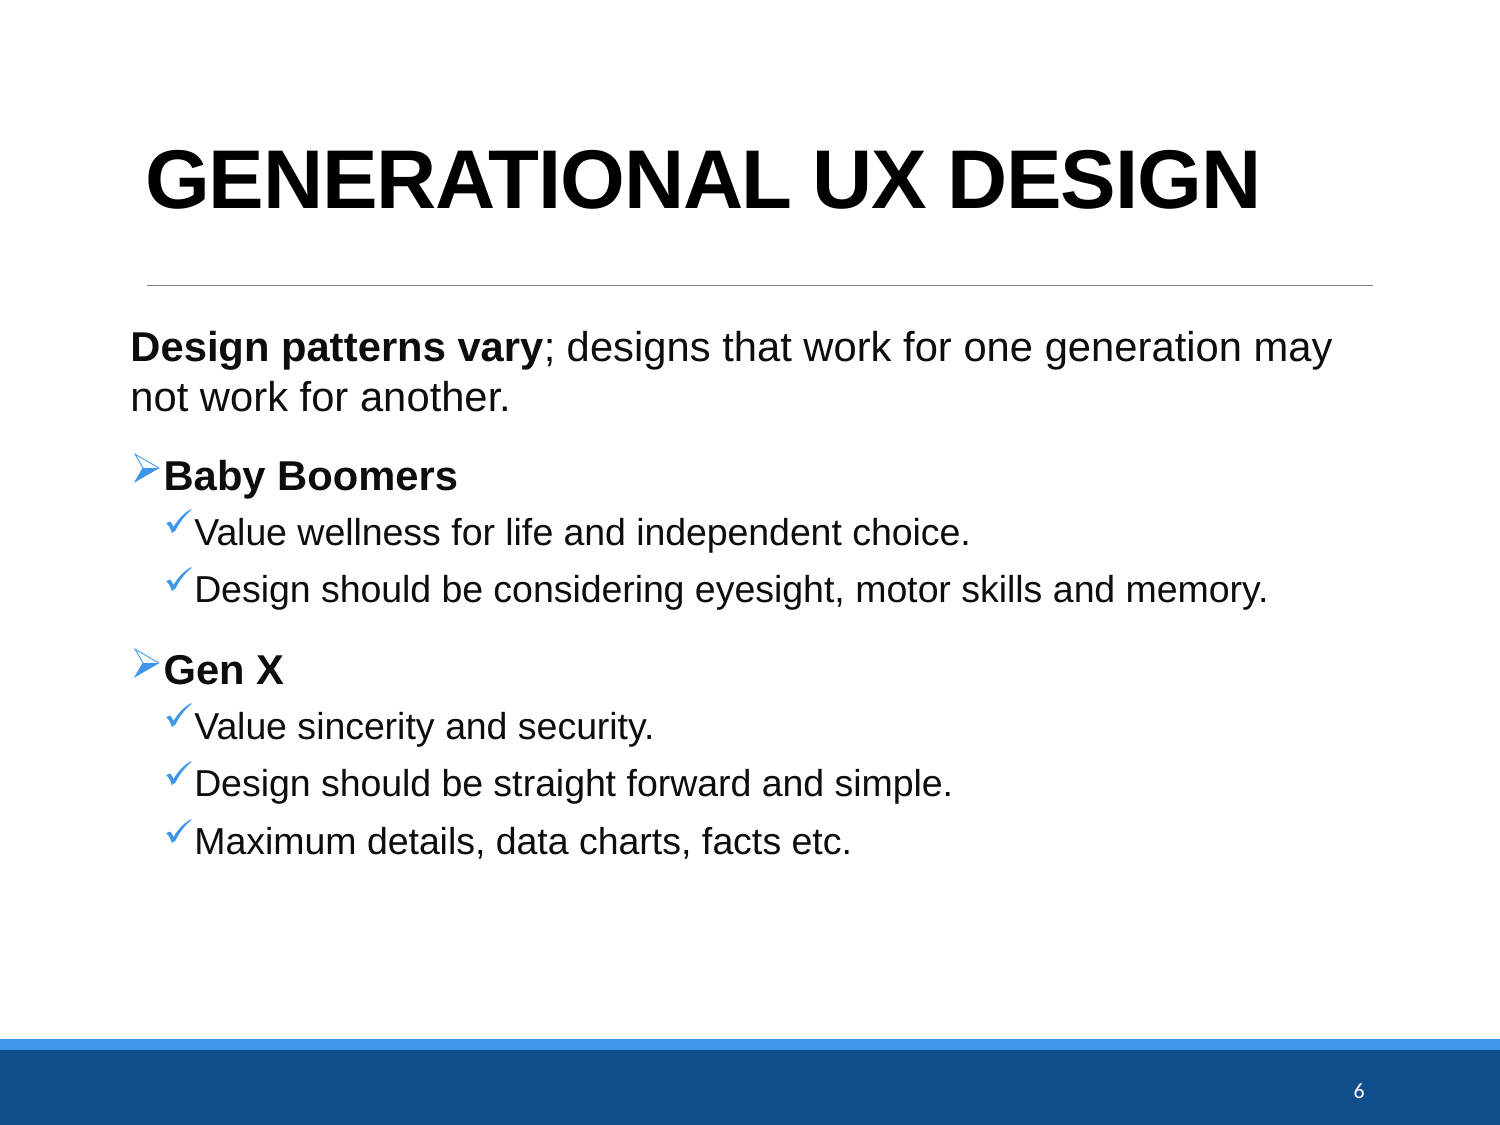

# GENERATIONAL UX DESIGN
Design patterns vary; designs that work for one generation may not work for another.
Baby Boomers
Value wellness for life and independent choice.
Design should be considering eyesight, motor skills and memory.
Gen X
Value sincerity and security.
Design should be straight forward and simple.
Maximum details, data charts, facts etc.

6